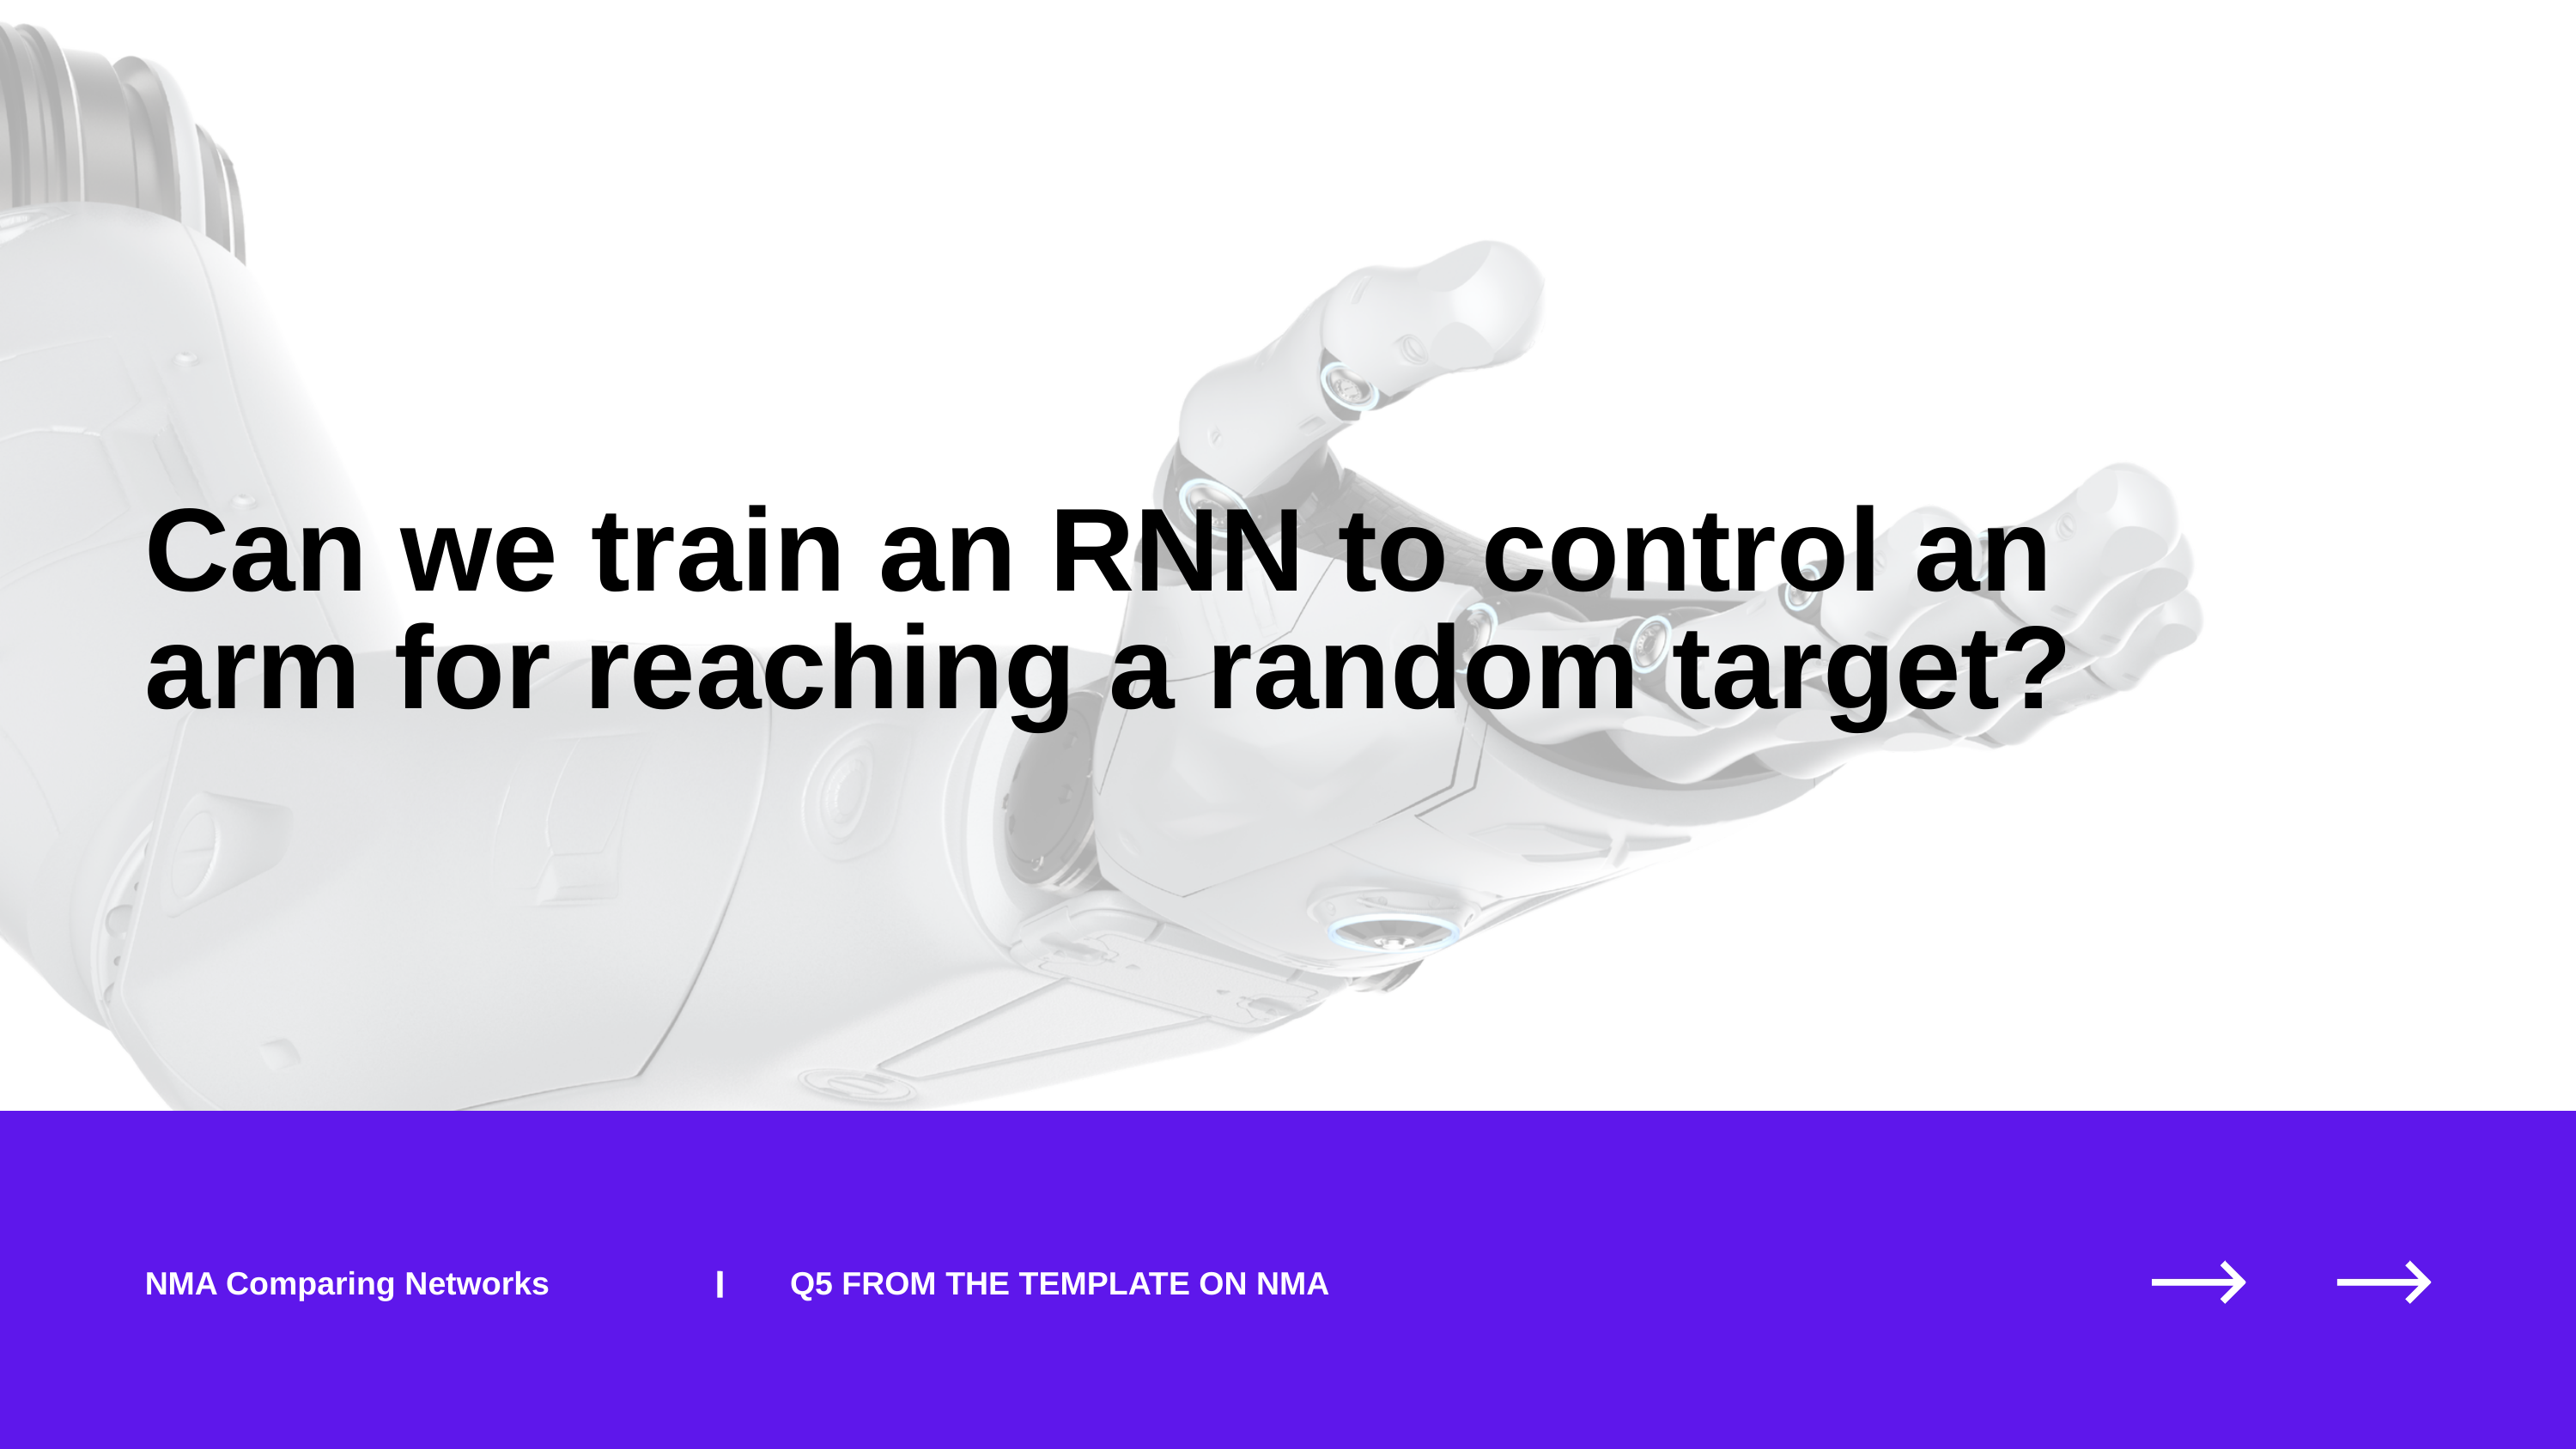

Can we train an RNN to control an arm for reaching a random target?

NMA Comparing Networks
Q5 FROM THE TEMPLATE ON NMA